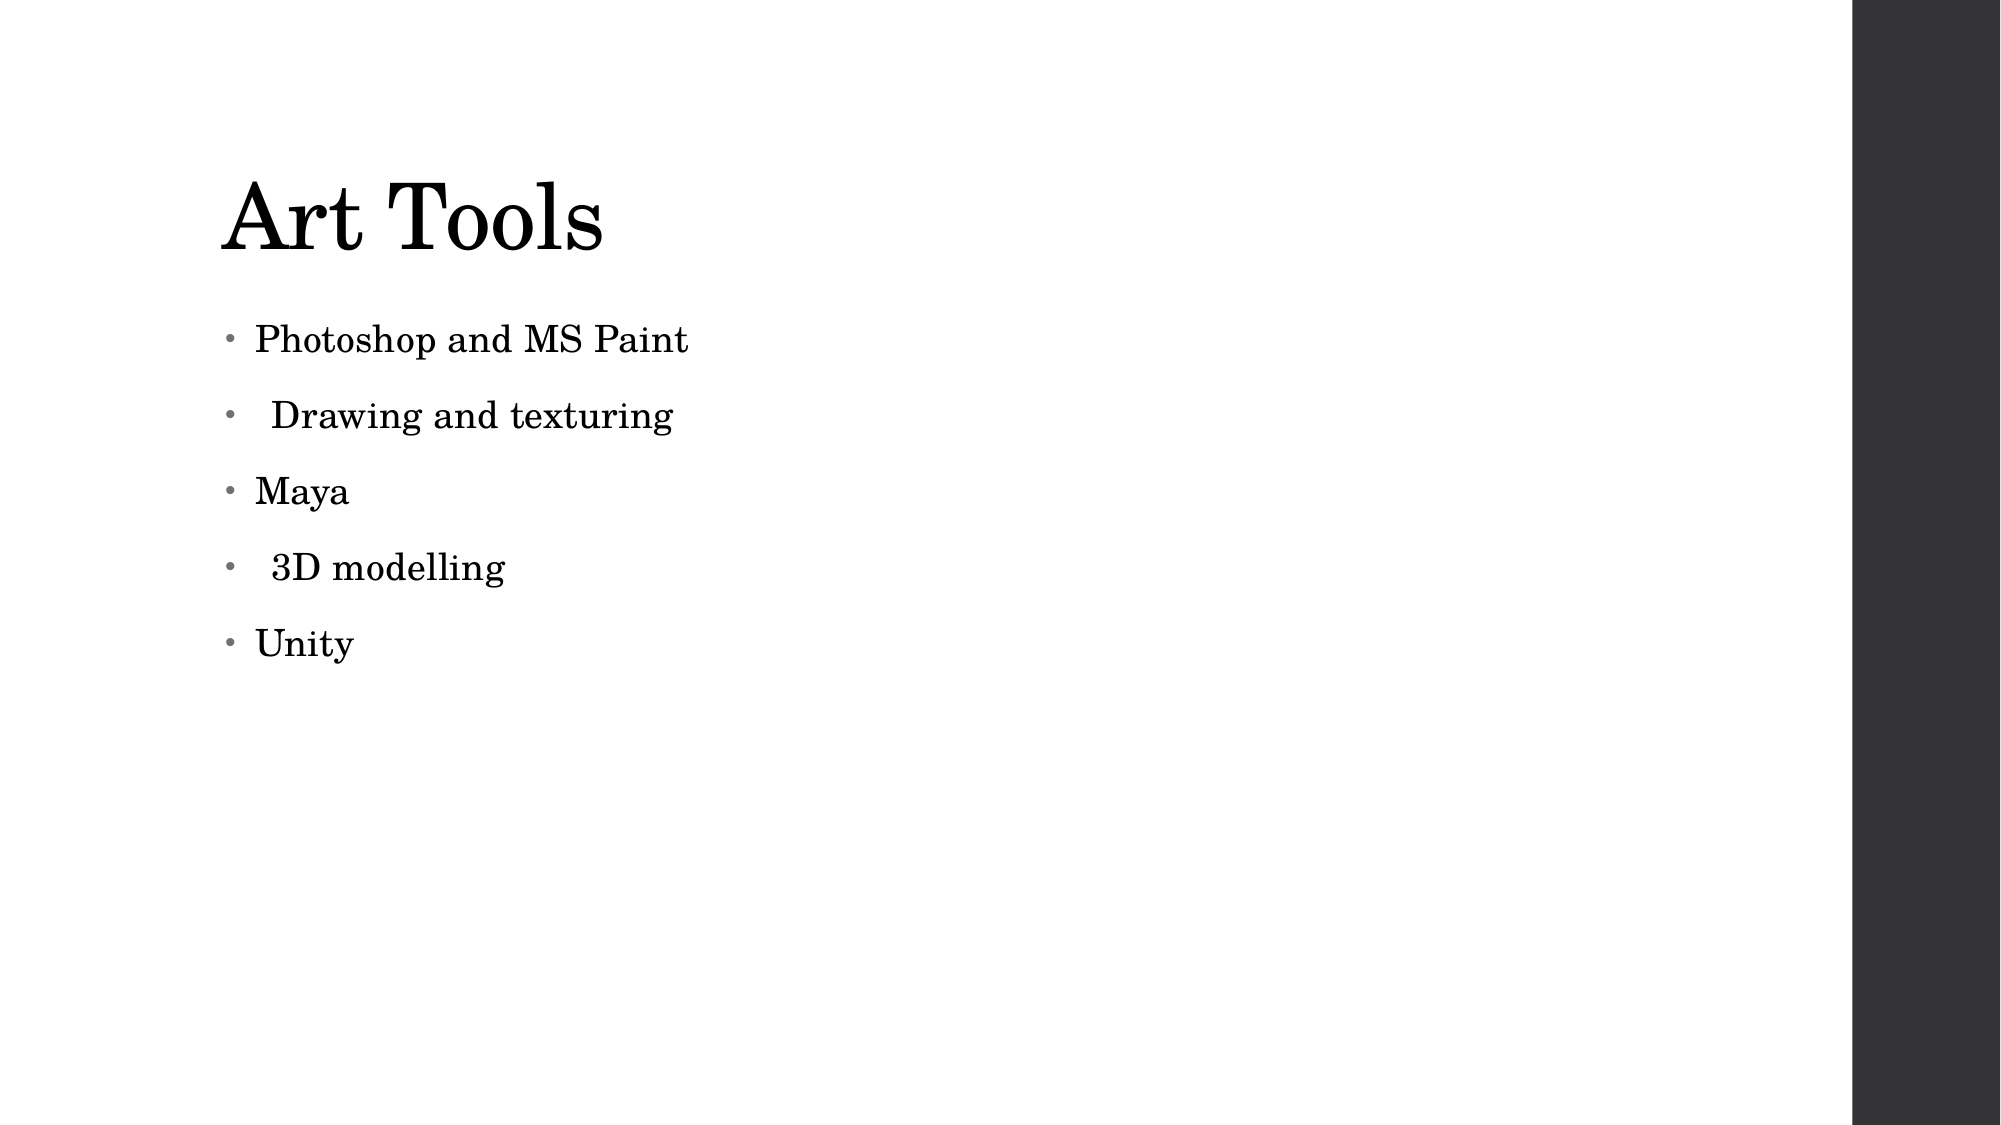

# Art Tools
Photoshop and MS Paint
Drawing and texturing
Maya
3D modelling
Unity